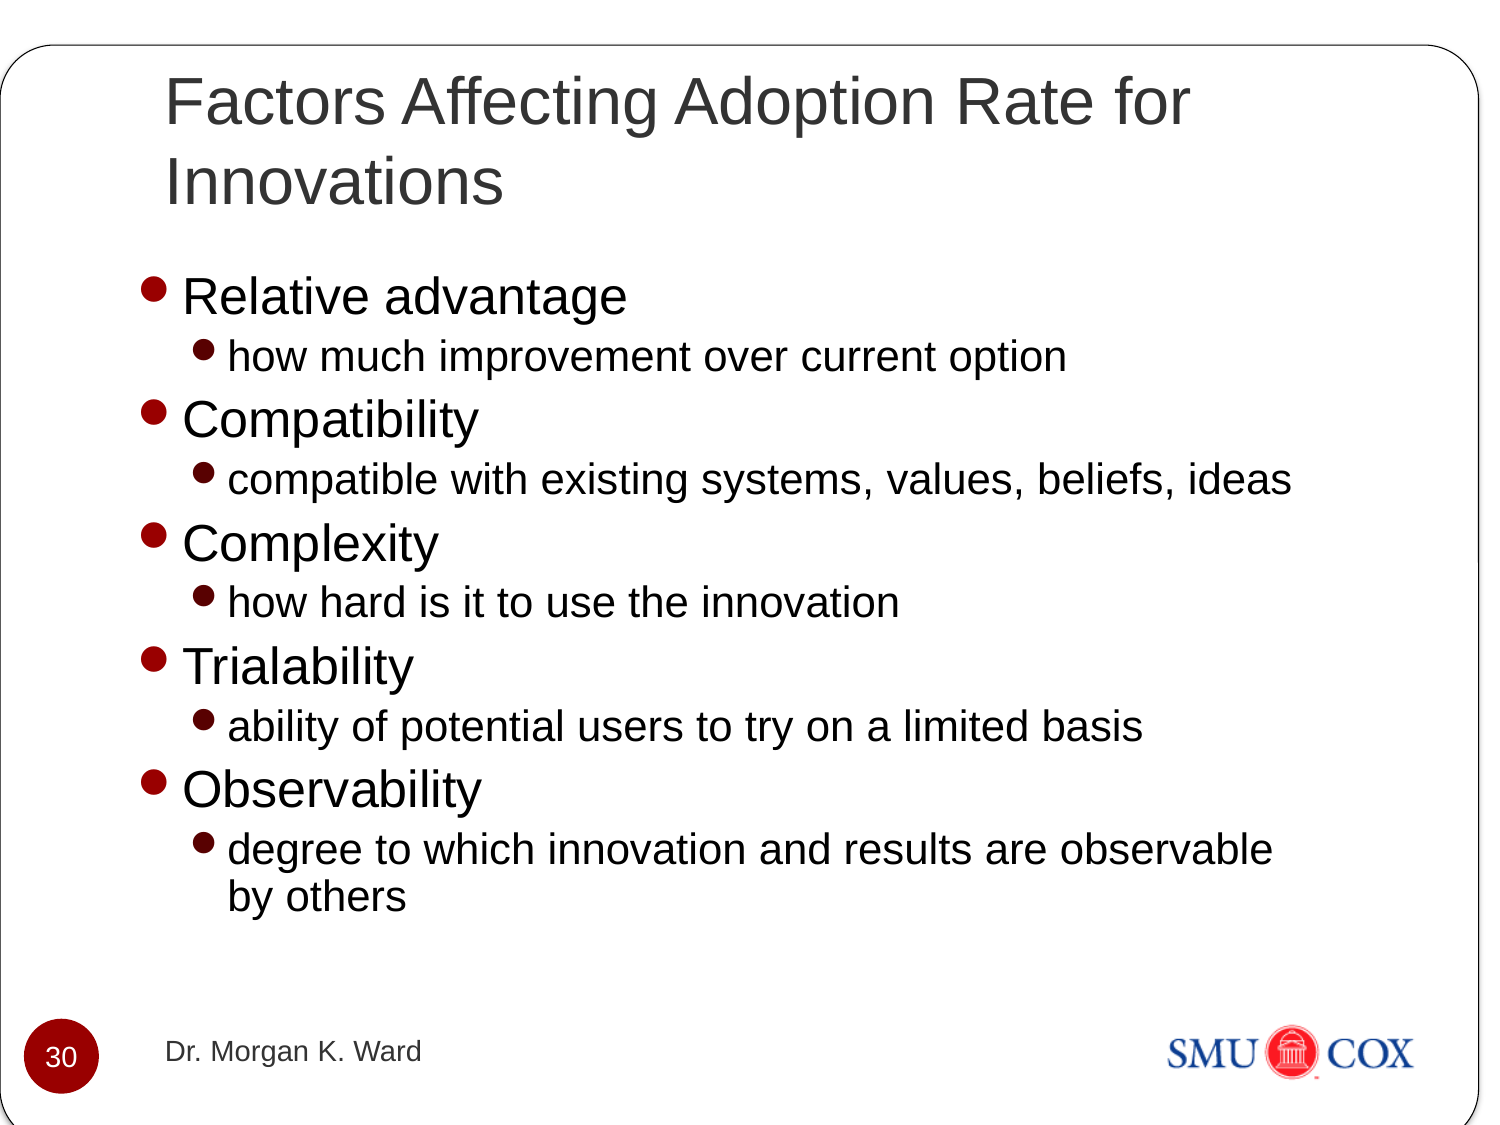

# Factors Affecting Adoption Rate for Innovations
Relative advantage
how much improvement over current option
Compatibility
compatible with existing systems, values, beliefs, ideas
Complexity
how hard is it to use the innovation
Trialability
ability of potential users to try on a limited basis
Observability
degree to which innovation and results are observable by others

Dr. Morgan K. Ward
30